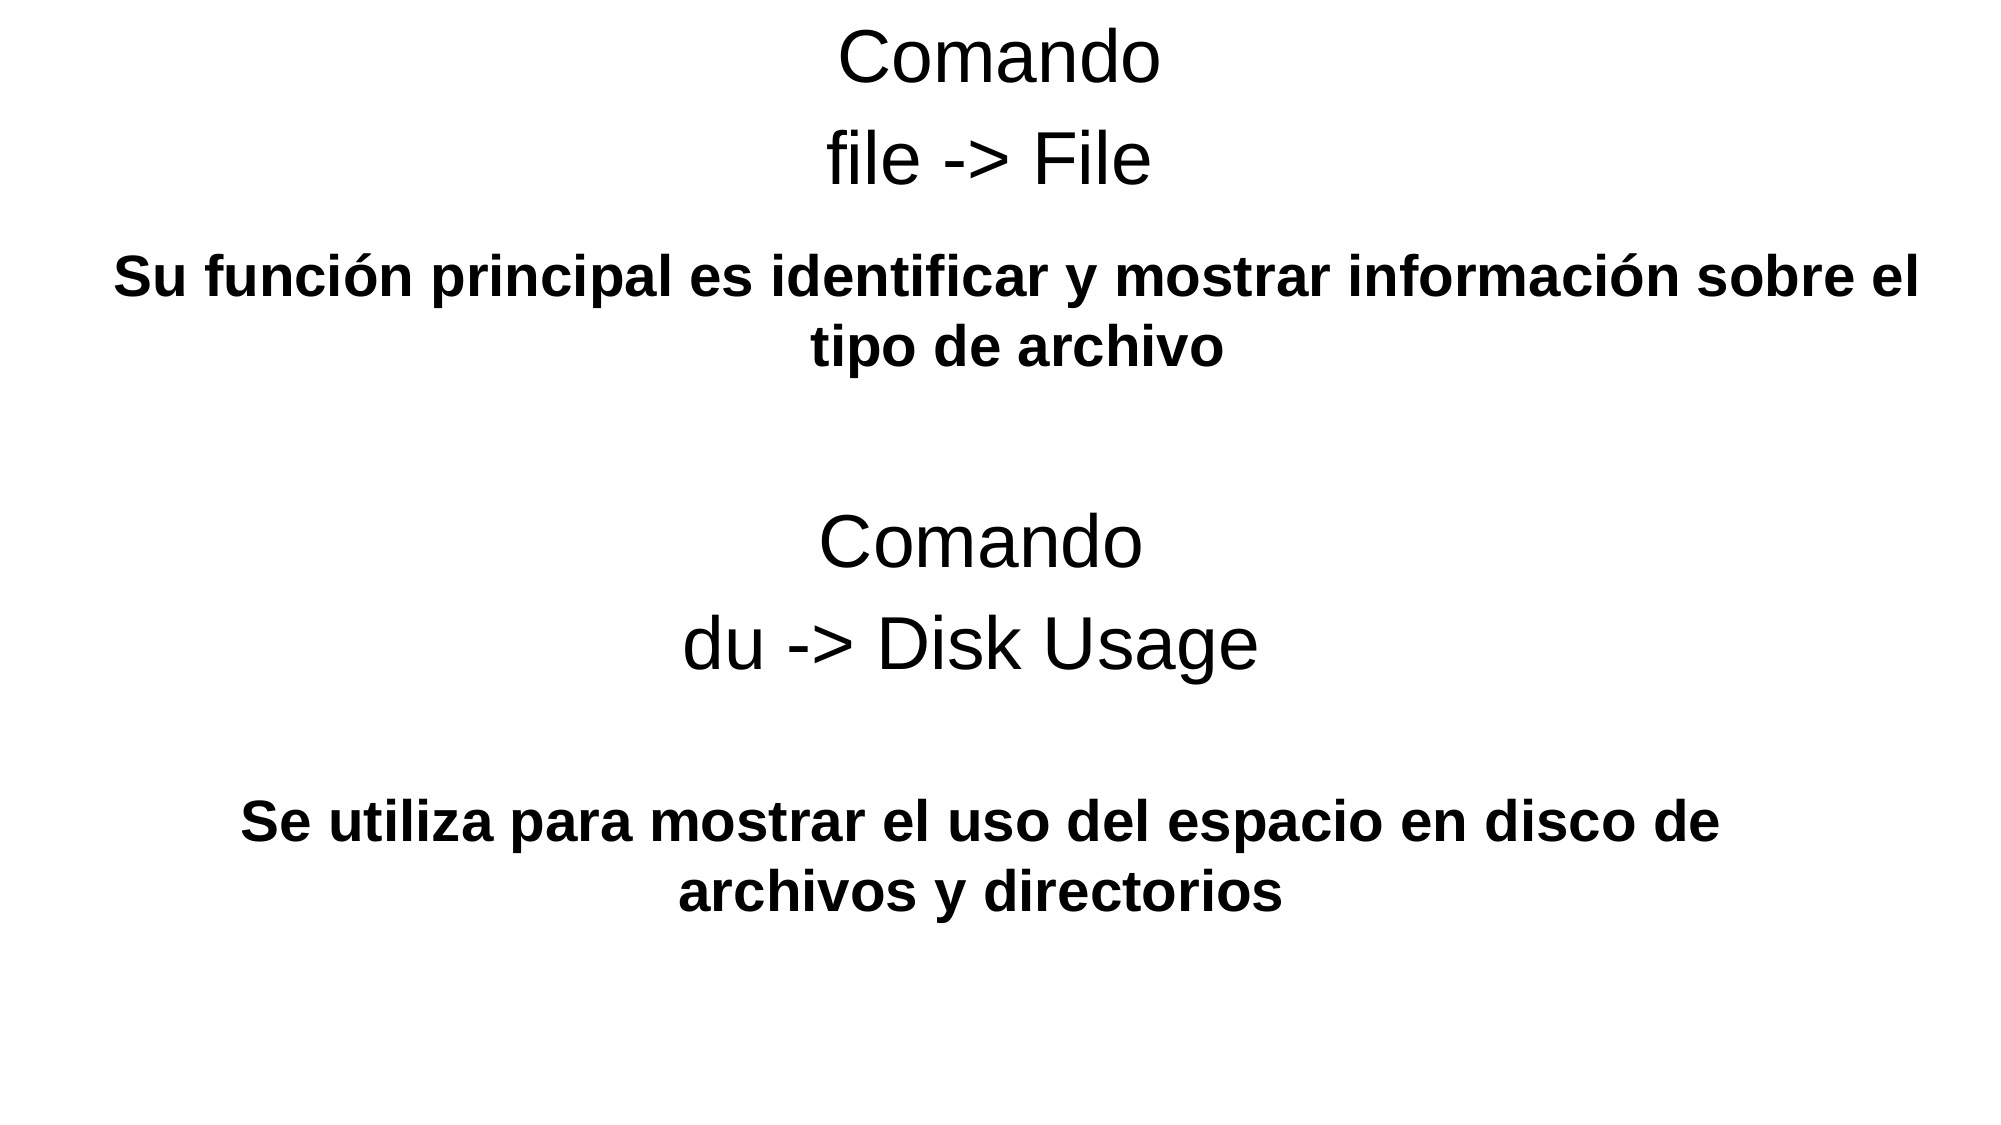

Comando
file -> File

Su función principal es identificar y mostrar información sobre el tipo de archivo
Comando
du -> Disk Usage

Se utiliza para mostrar el uso del espacio en disco de archivos y directorios